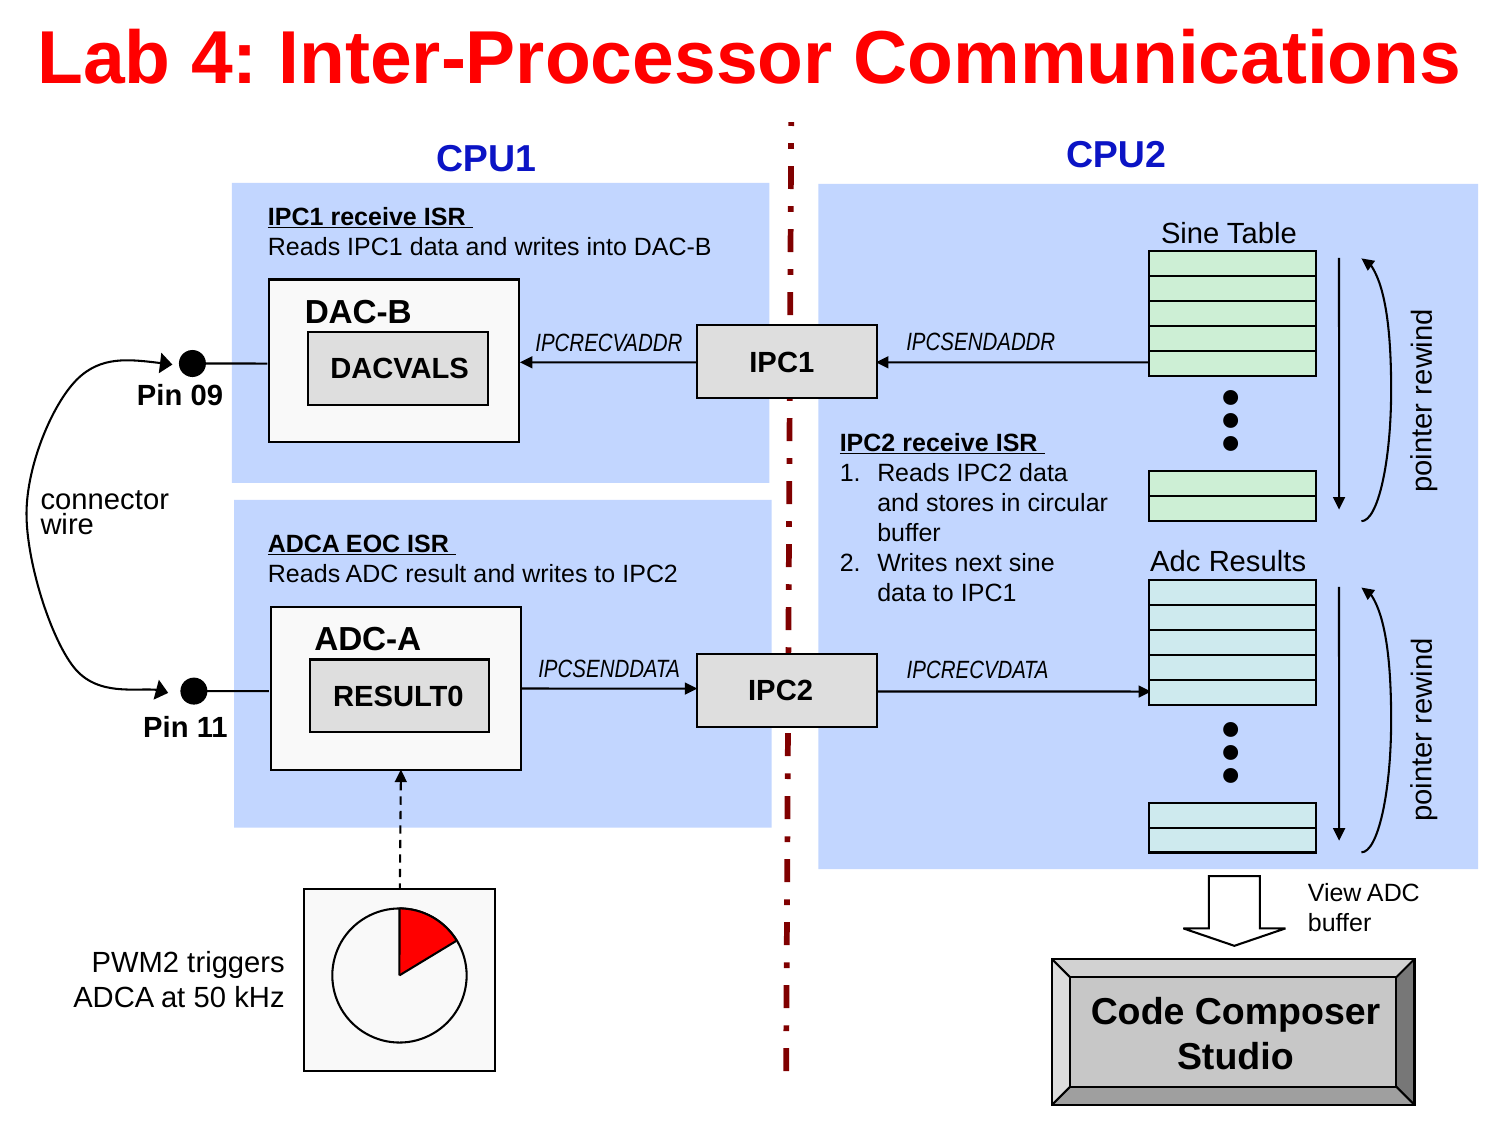

# Lab 4: Inter-Processor Communications
CPU2
CPU1

IPC1 receive ISR
Reads IPC1 data and writes into DAC-B
Sine Table

DAC-B

IPCSENDADDR
IPCRECVADDR

IPC1
DACVALS

...

pointer rewind
Pin 09
IPC2 receive ISR
Reads IPC2 data and stores in circular buffer
Writes next sine data to IPC1

connector
wire

ADCA EOC ISR
Reads ADC result and writes to IPC2
Adc Results

ADC-A

IPCSENDDATA
IPCRECVDATA

IPC2
RESULT0

...

pointer rewind
Pin 11

View ADC buffer

PWM2 triggers
ADCA at 50 kHz

Code Composer
Studio